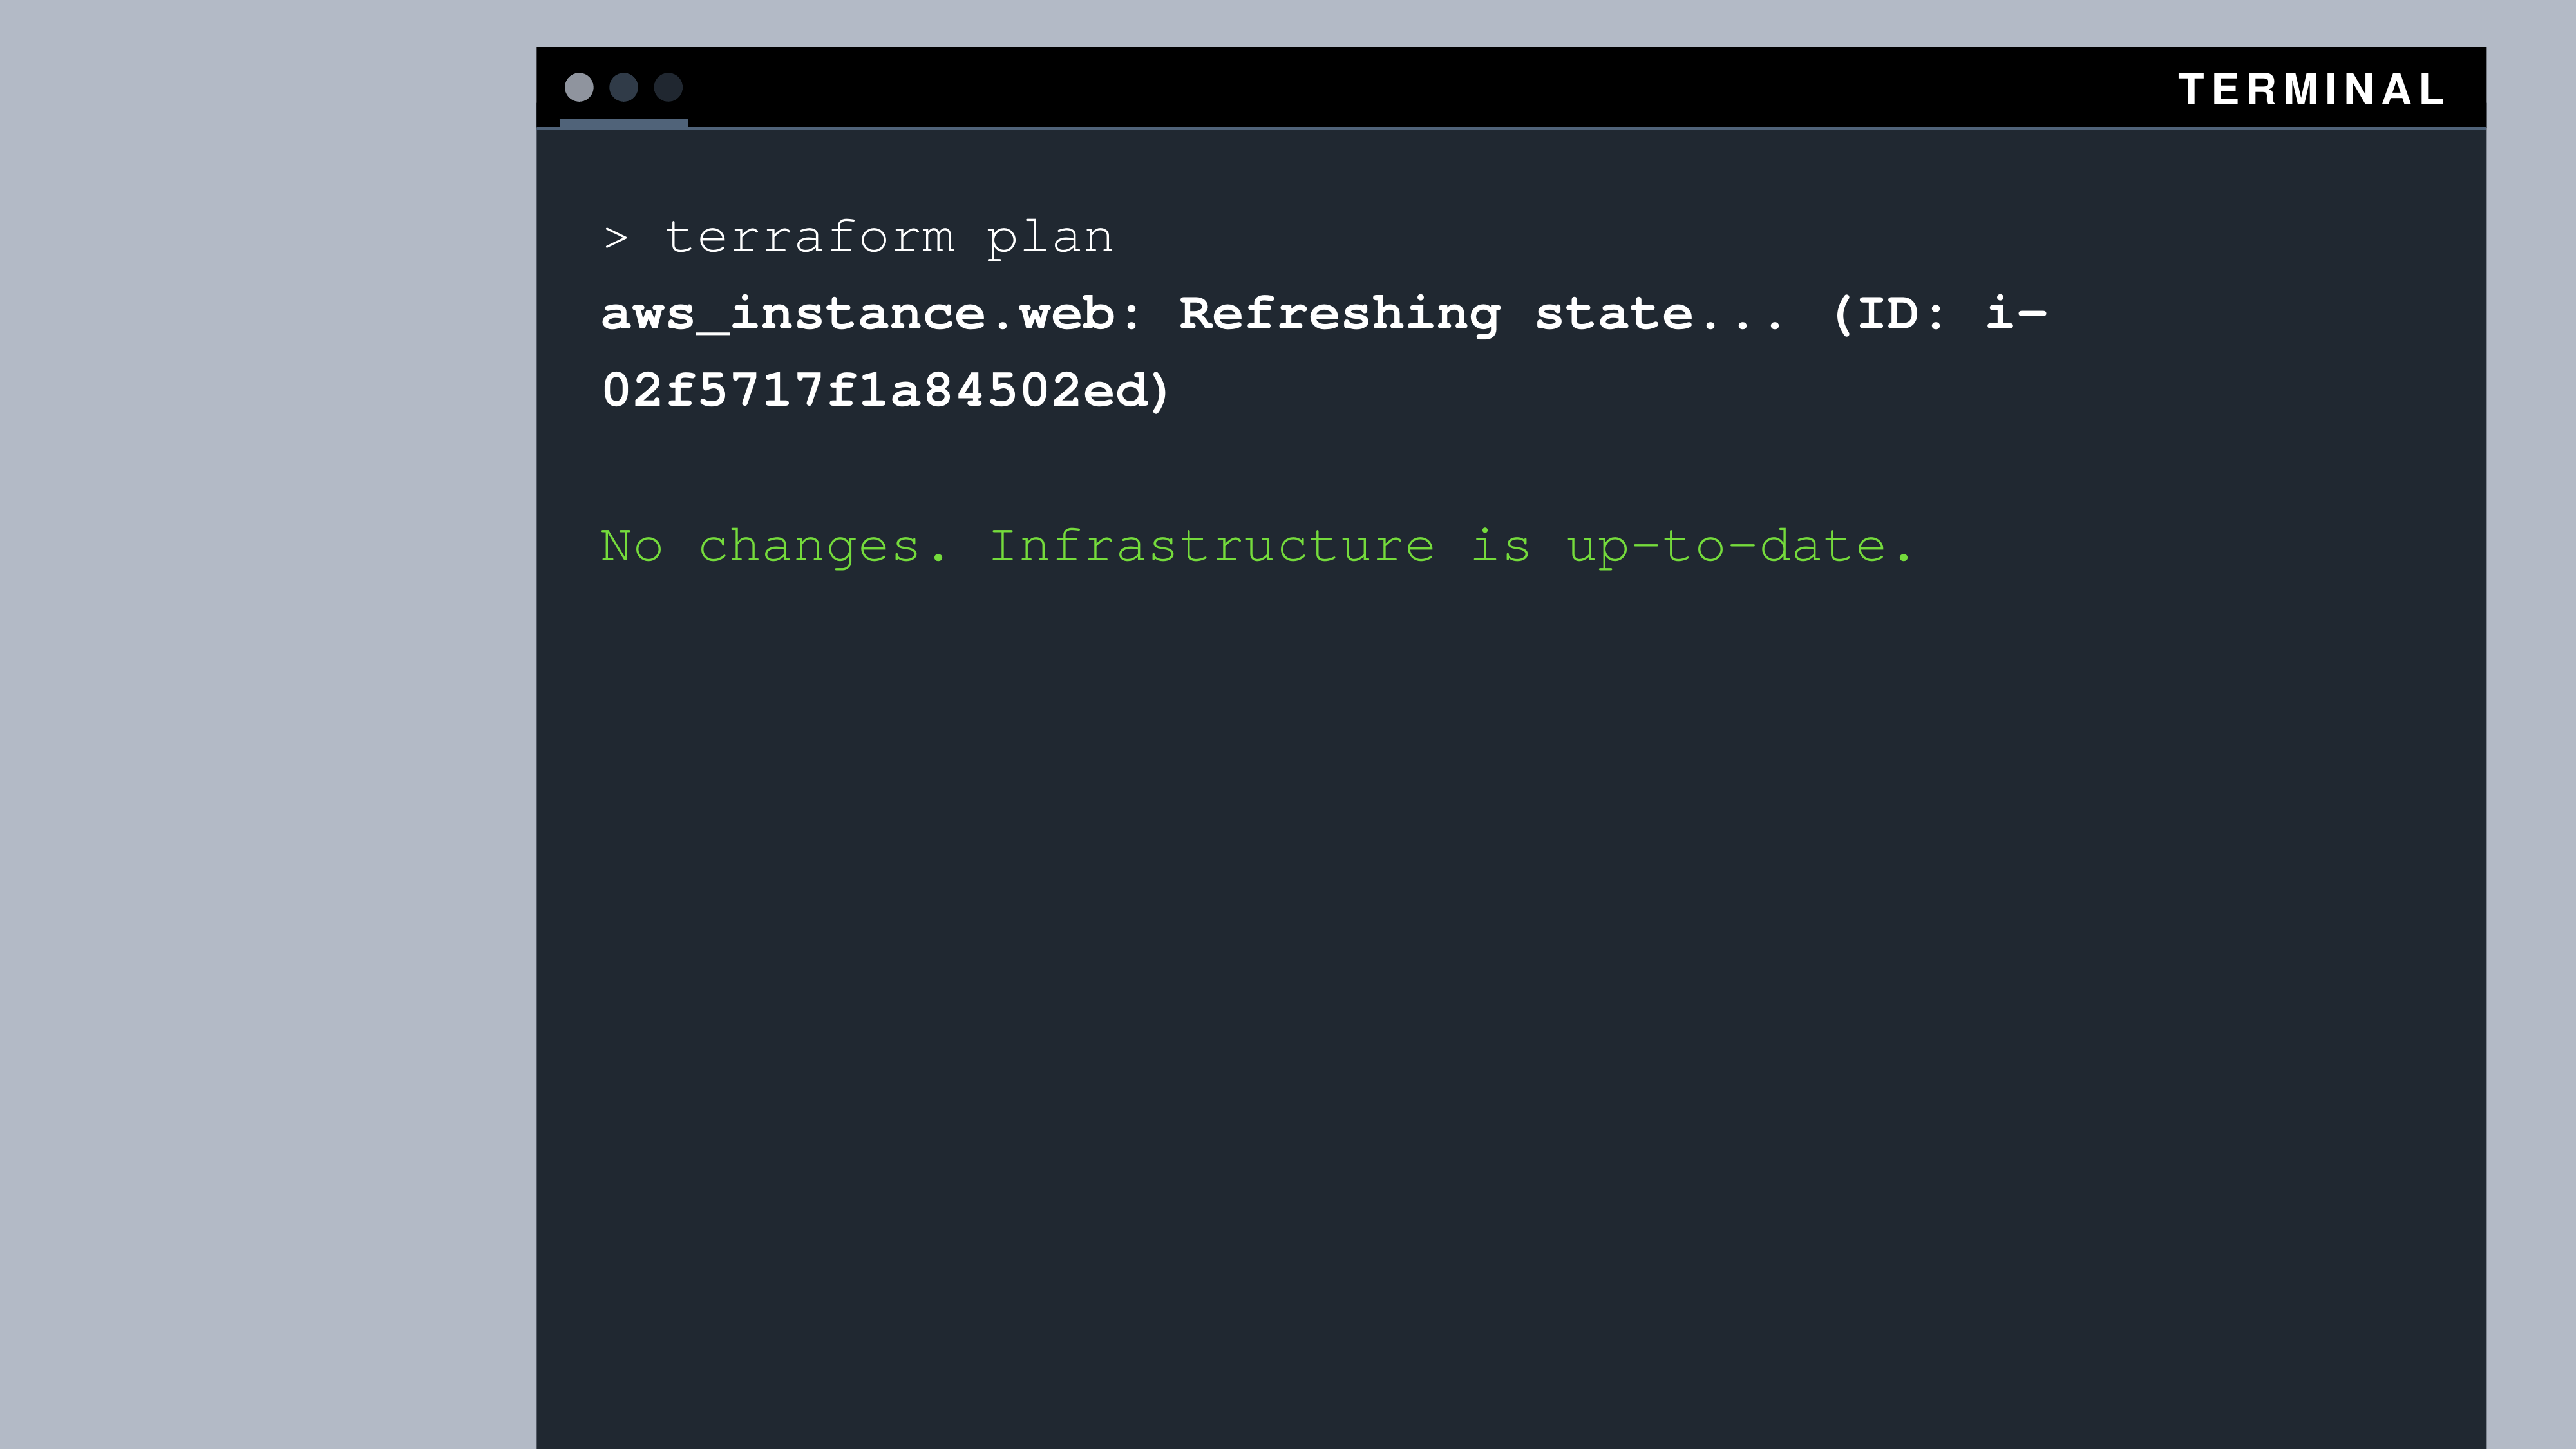

> terraform plan
aws_instance.web: Refreshing state... (ID: i-02f5717f1a84502ed)

No changes. Infrastructure is up-to-date.
114